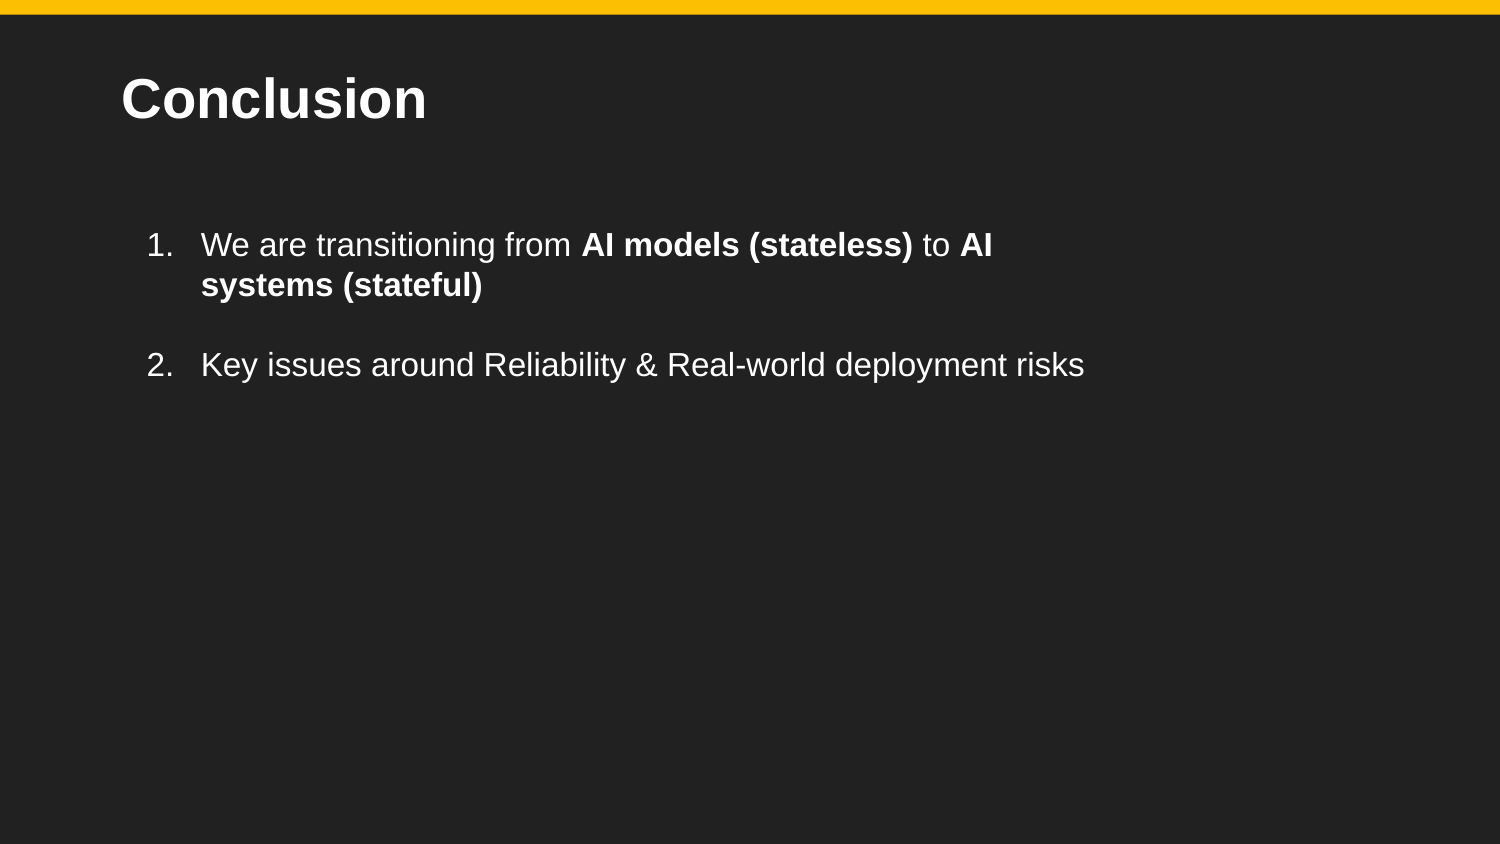

Conclusion
We are transitioning from AI models (stateless) to AI systems (stateful)

Key issues around Reliability & Real-world deployment risks